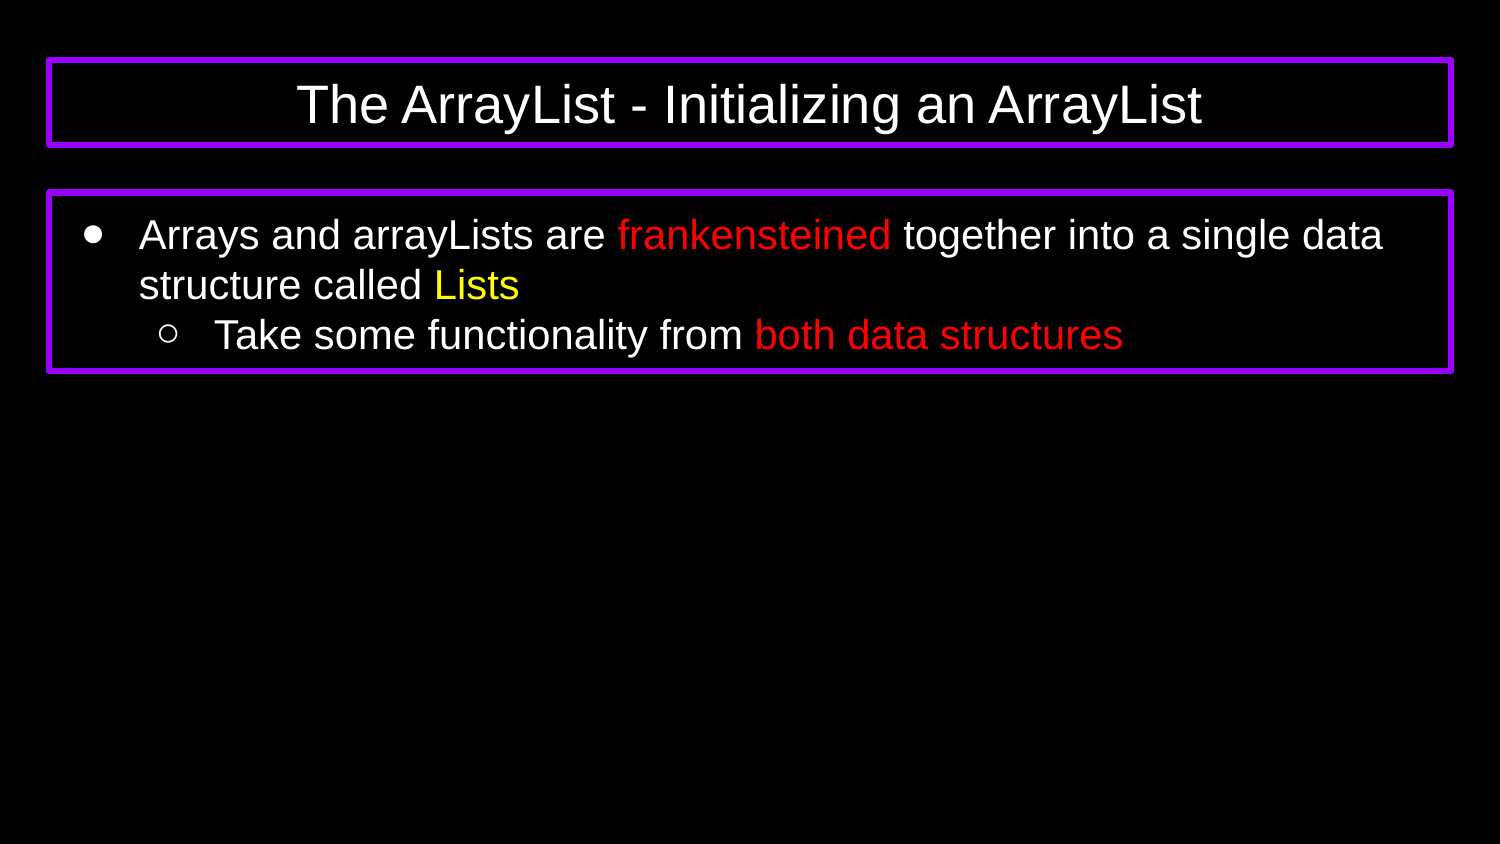

The ArrayList - Initializing an ArrayList
# Arrays and arrayLists are frankensteined together into a single data structure called Lists
Take some functionality from both data structures